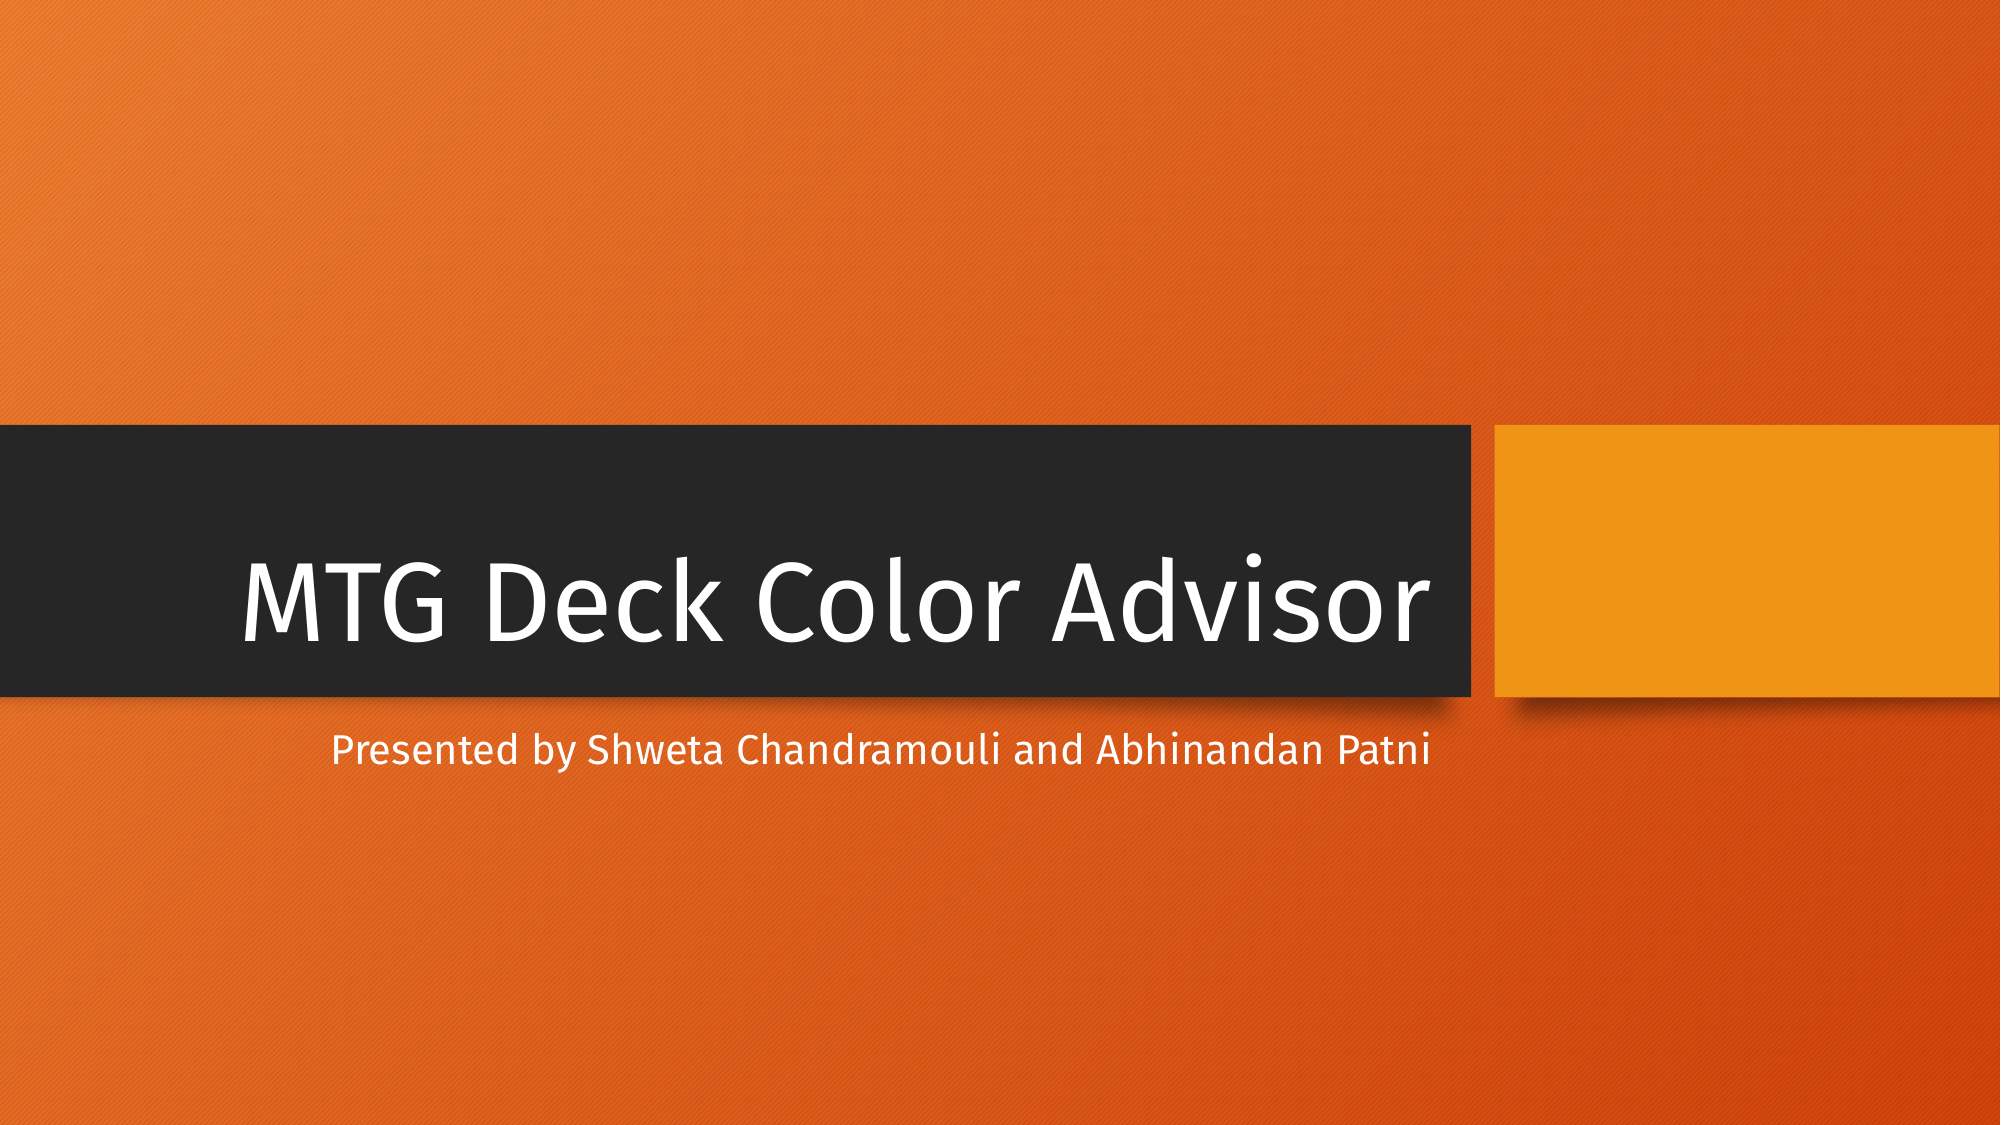

# MTG Deck Color Advisor
Presented by Shweta Chandramouli and Abhinandan Patni